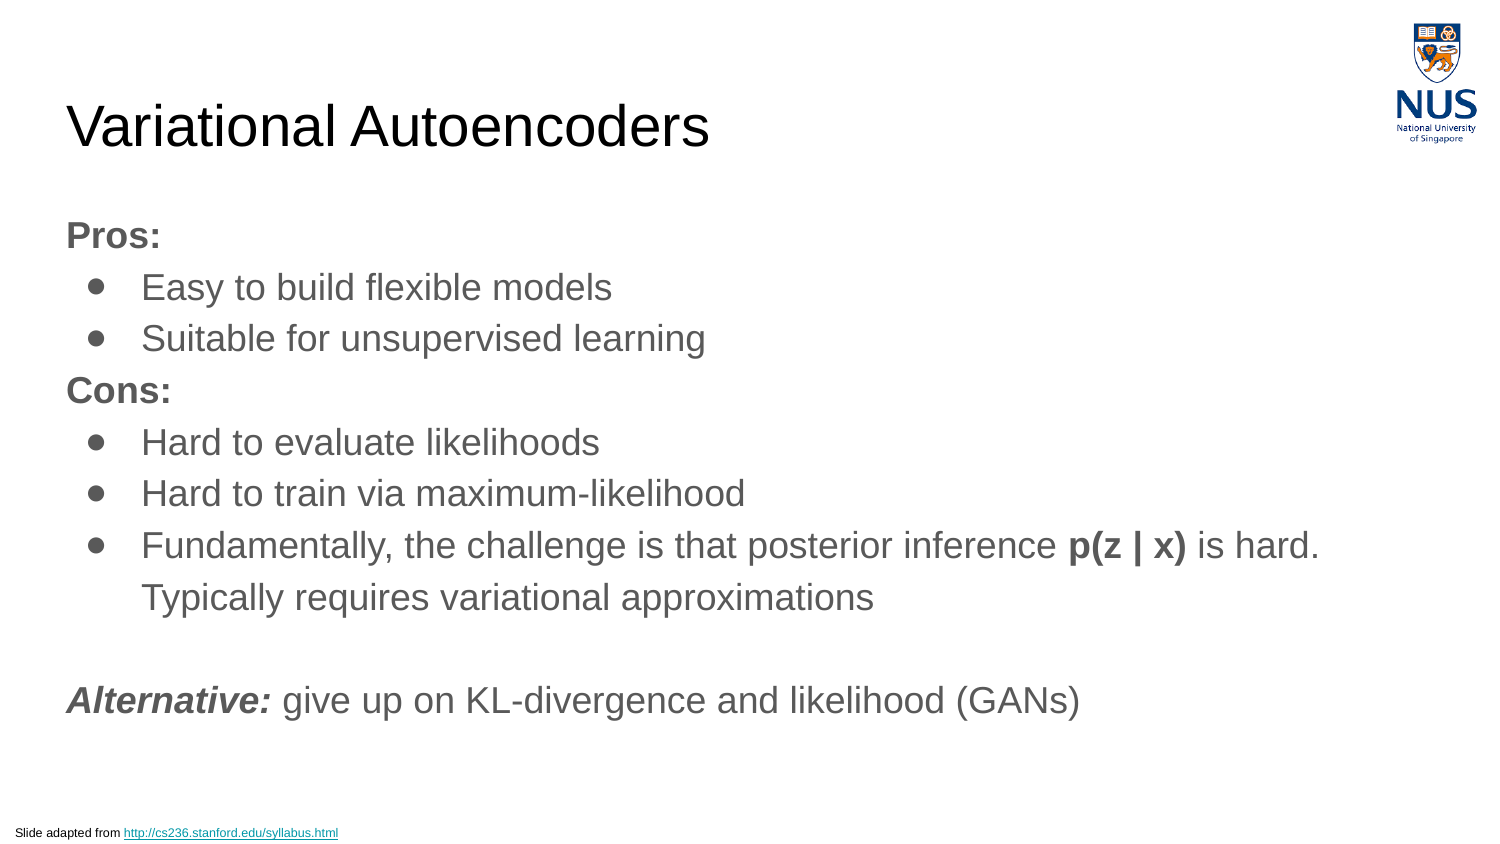

# Variational Autoencoders
Pros:
Easy to build flexible models
Suitable for unsupervised learning
Cons:
Hard to evaluate likelihoods
Hard to train via maximum-likelihood
Fundamentally, the challenge is that posterior inference p(z | x) is hard. Typically requires variational approximations

Alternative: give up on KL-divergence and likelihood (GANs)
Slide adapted from http://cs236.stanford.edu/syllabus.html